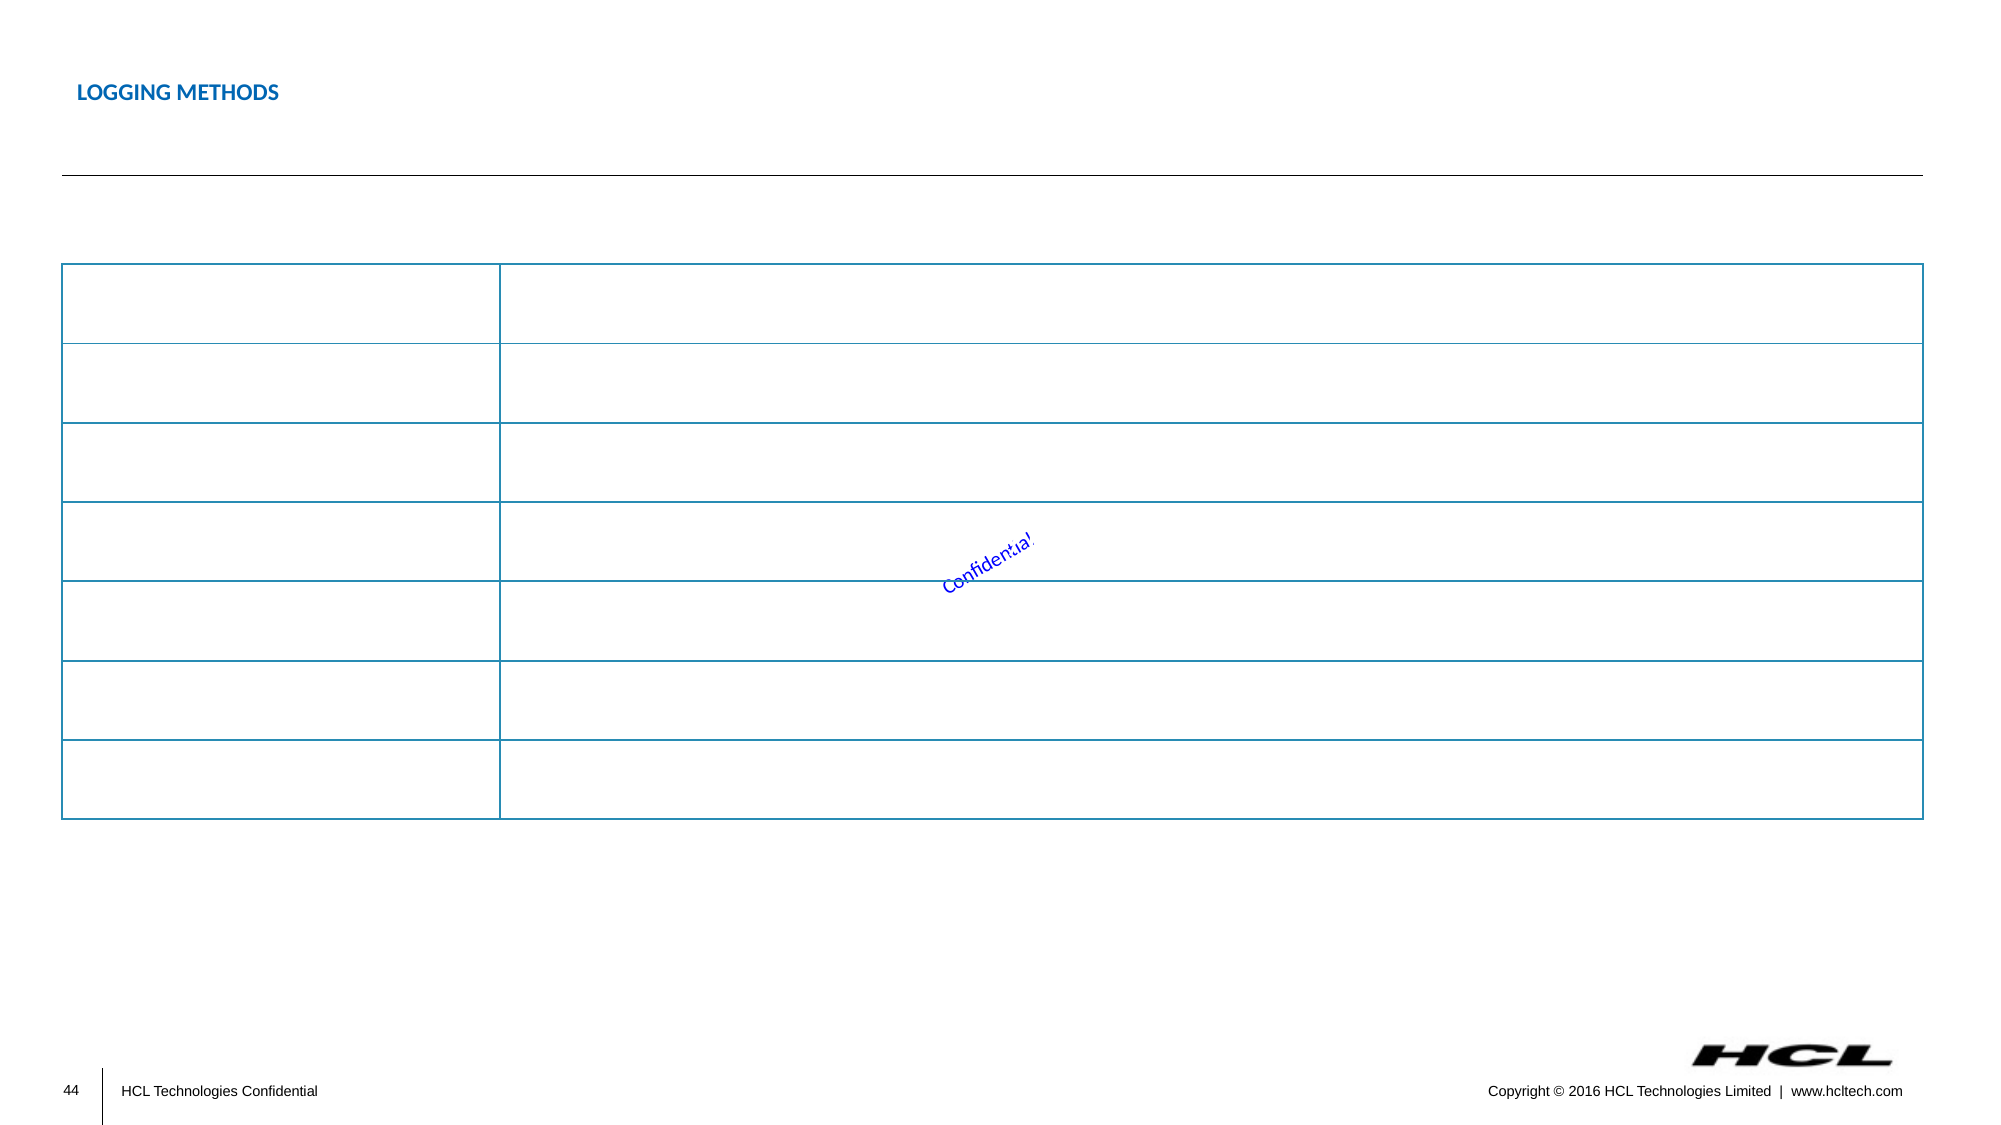

# Logging Methods
| # | Methods and Description |
| --- | --- |
| 1 | public void debug(Object message) It prints messages with the level Level.DEBUG. |
| 2 | public void error(Object message) It prints messages with the level Level.ERROR. |
| 3 | public void fatal(Object message) It prints messages with the level Level.FATAL. |
| 4 | public void info(Object message) It prints messages with the level Level.INFO. |
| 5 | public void warn(Object message) It prints messages with the level Level.WARN. |
| 6 | public void trace(Object message) It prints messages with the level Level.TRACE. |